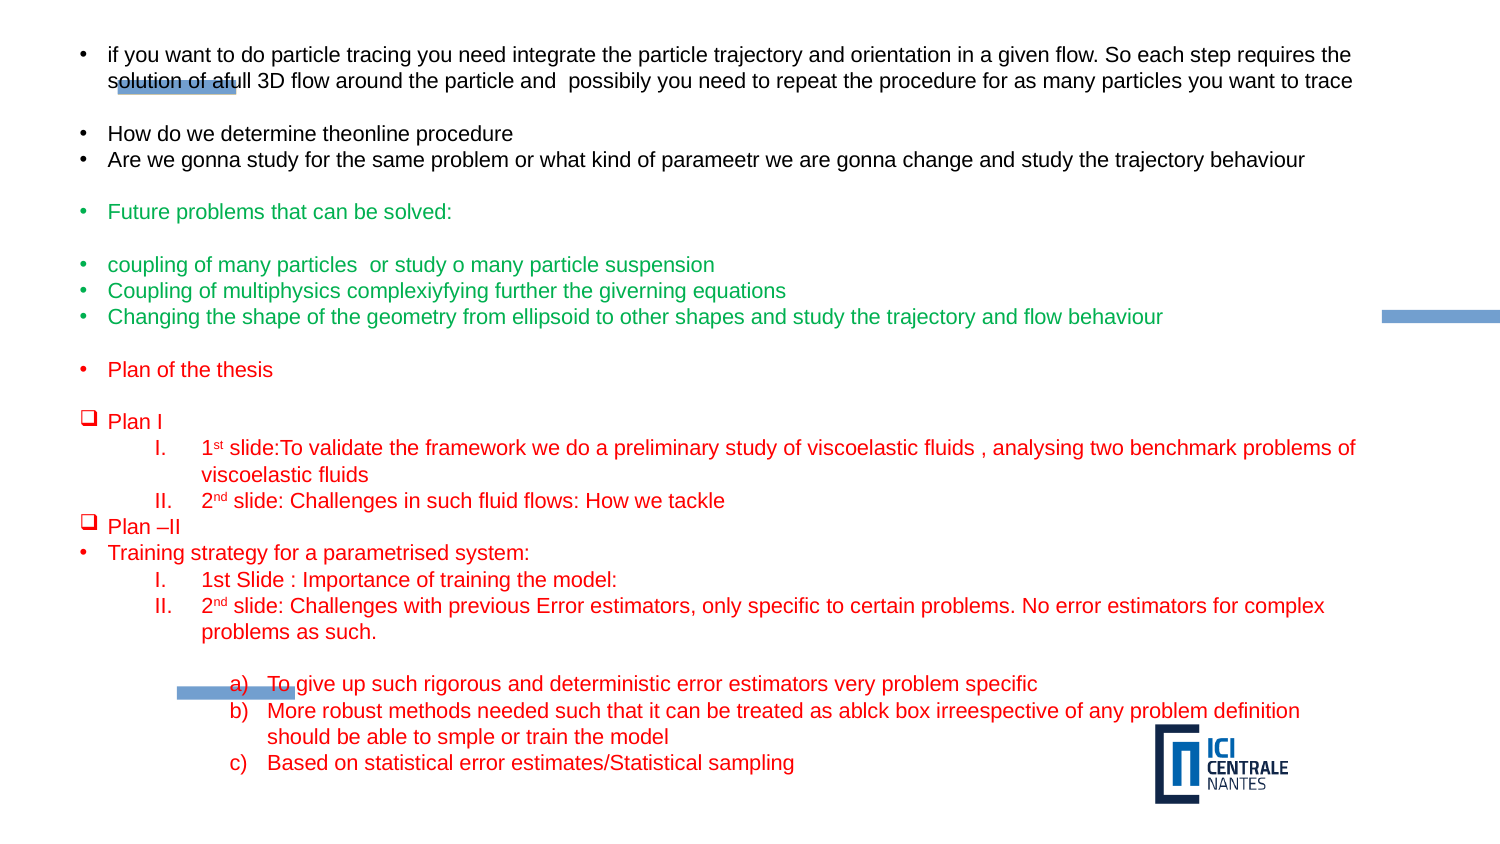

if you want to do particle tracing you need integrate the particle trajectory and orientation in a given flow. So each step requires the solution of afull 3D flow around the particle and  possibily you need to repeat the procedure for as many particles you want to trace

How do we determine theonline procedure
Are we gonna study for the same problem or what kind of parameetr we are gonna change and study the trajectory behaviour

Future problems that can be solved:

coupling of many particles  or study o many particle suspension
Coupling of multiphysics complexiyfying further the giverning equations
Changing the shape of the geometry from ellipsoid to other shapes and study the trajectory and flow behaviour

Plan of the thesis

Plan I
1st slide:To validate the framework we do a preliminary study of viscoelastic fluids , analysing two benchmark problems of viscoelastic fluids
2nd slide: Challenges in such fluid flows: How we tackle
Plan –II
Training strategy for a parametrised system:
1st Slide : Importance of training the model:
2nd slide: Challenges with previous Error estimators, only specific to certain problems. No error estimators for complex problems as such.

To give up such rigorous and deterministic error estimators very problem specific
More robust methods needed such that it can be treated as ablck box irreespective of any problem definition should be able to smple or train the model
Based on statistical error estimates/Statistical sampling